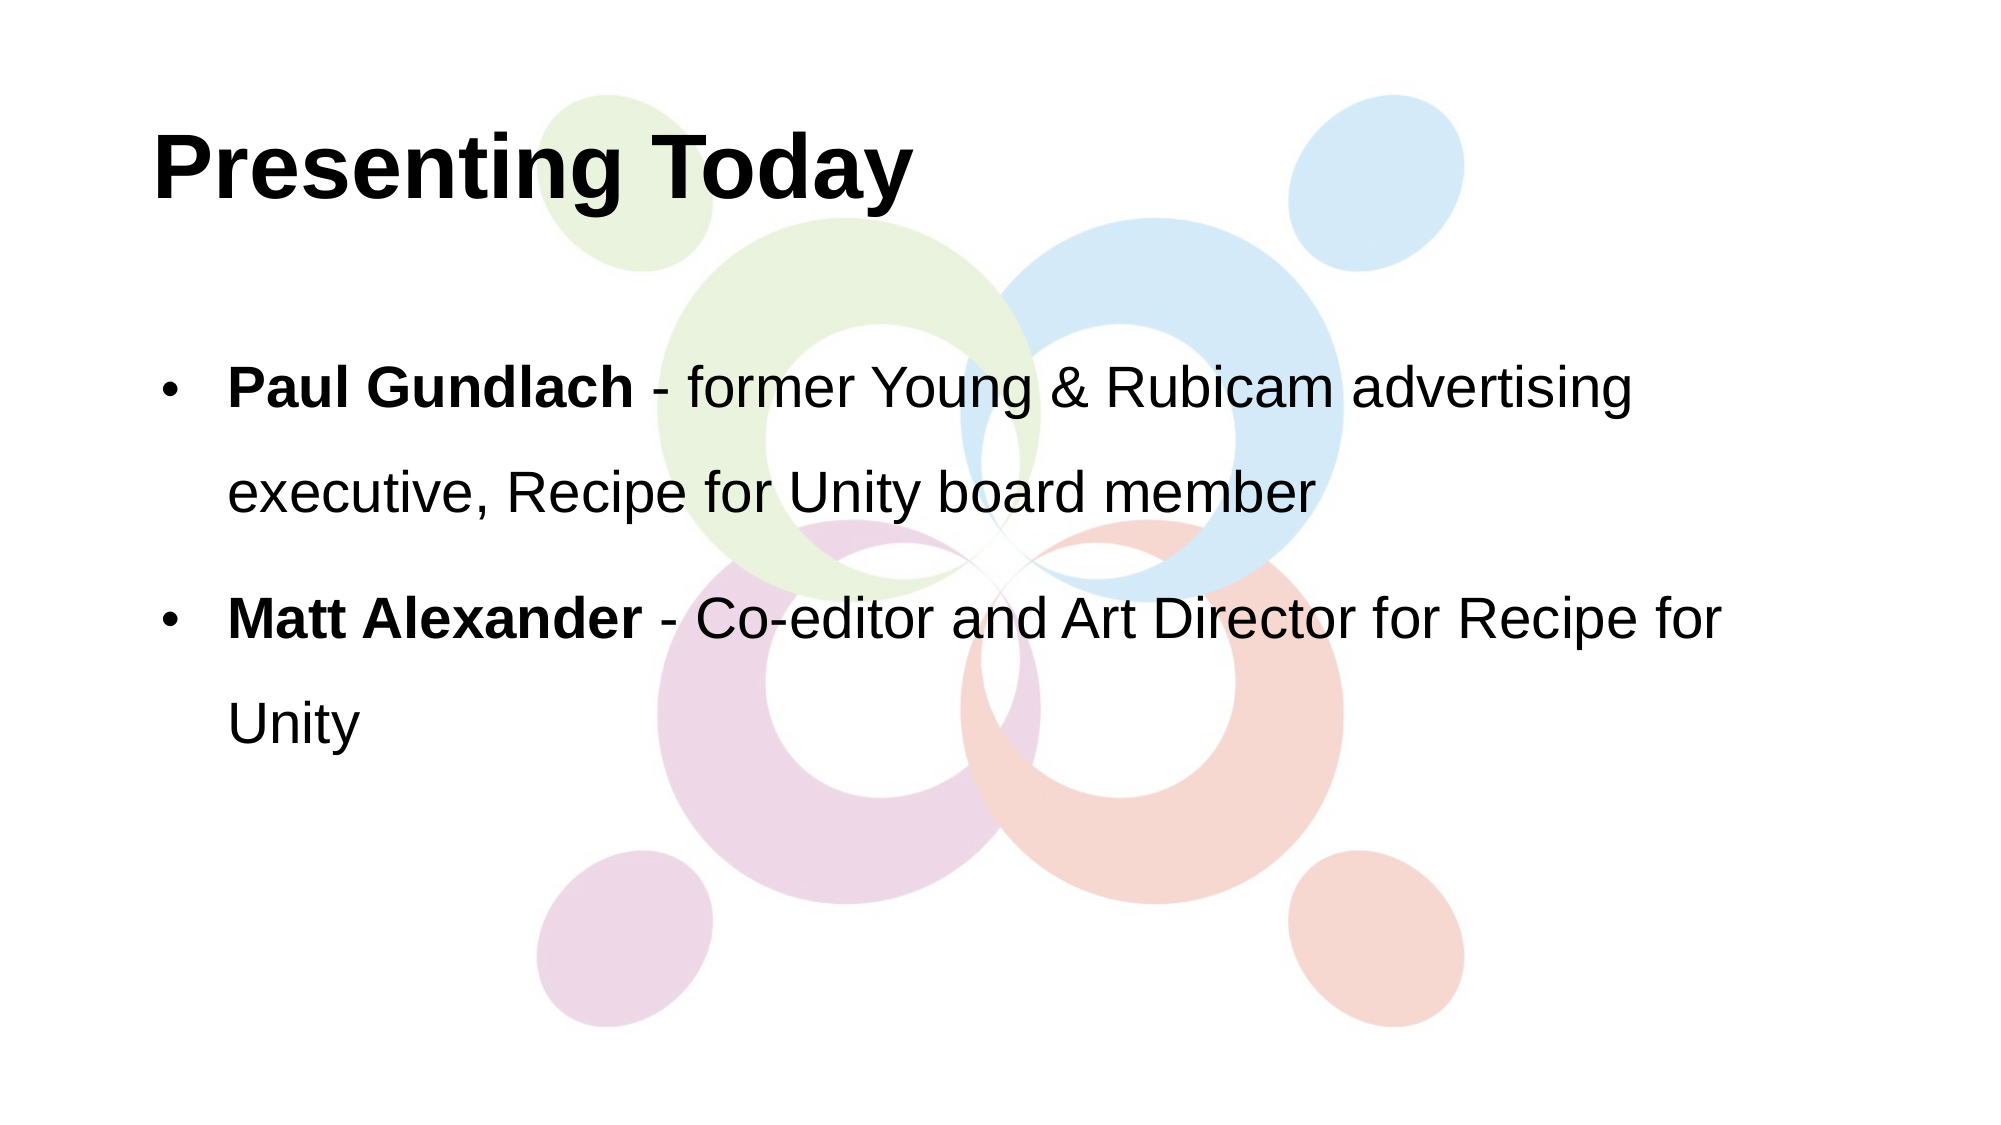

# Presenting Today
Paul Gundlach - former Young & Rubicam advertising executive, Recipe for Unity board member
Matt Alexander - Co-editor and Art Director for Recipe for Unity